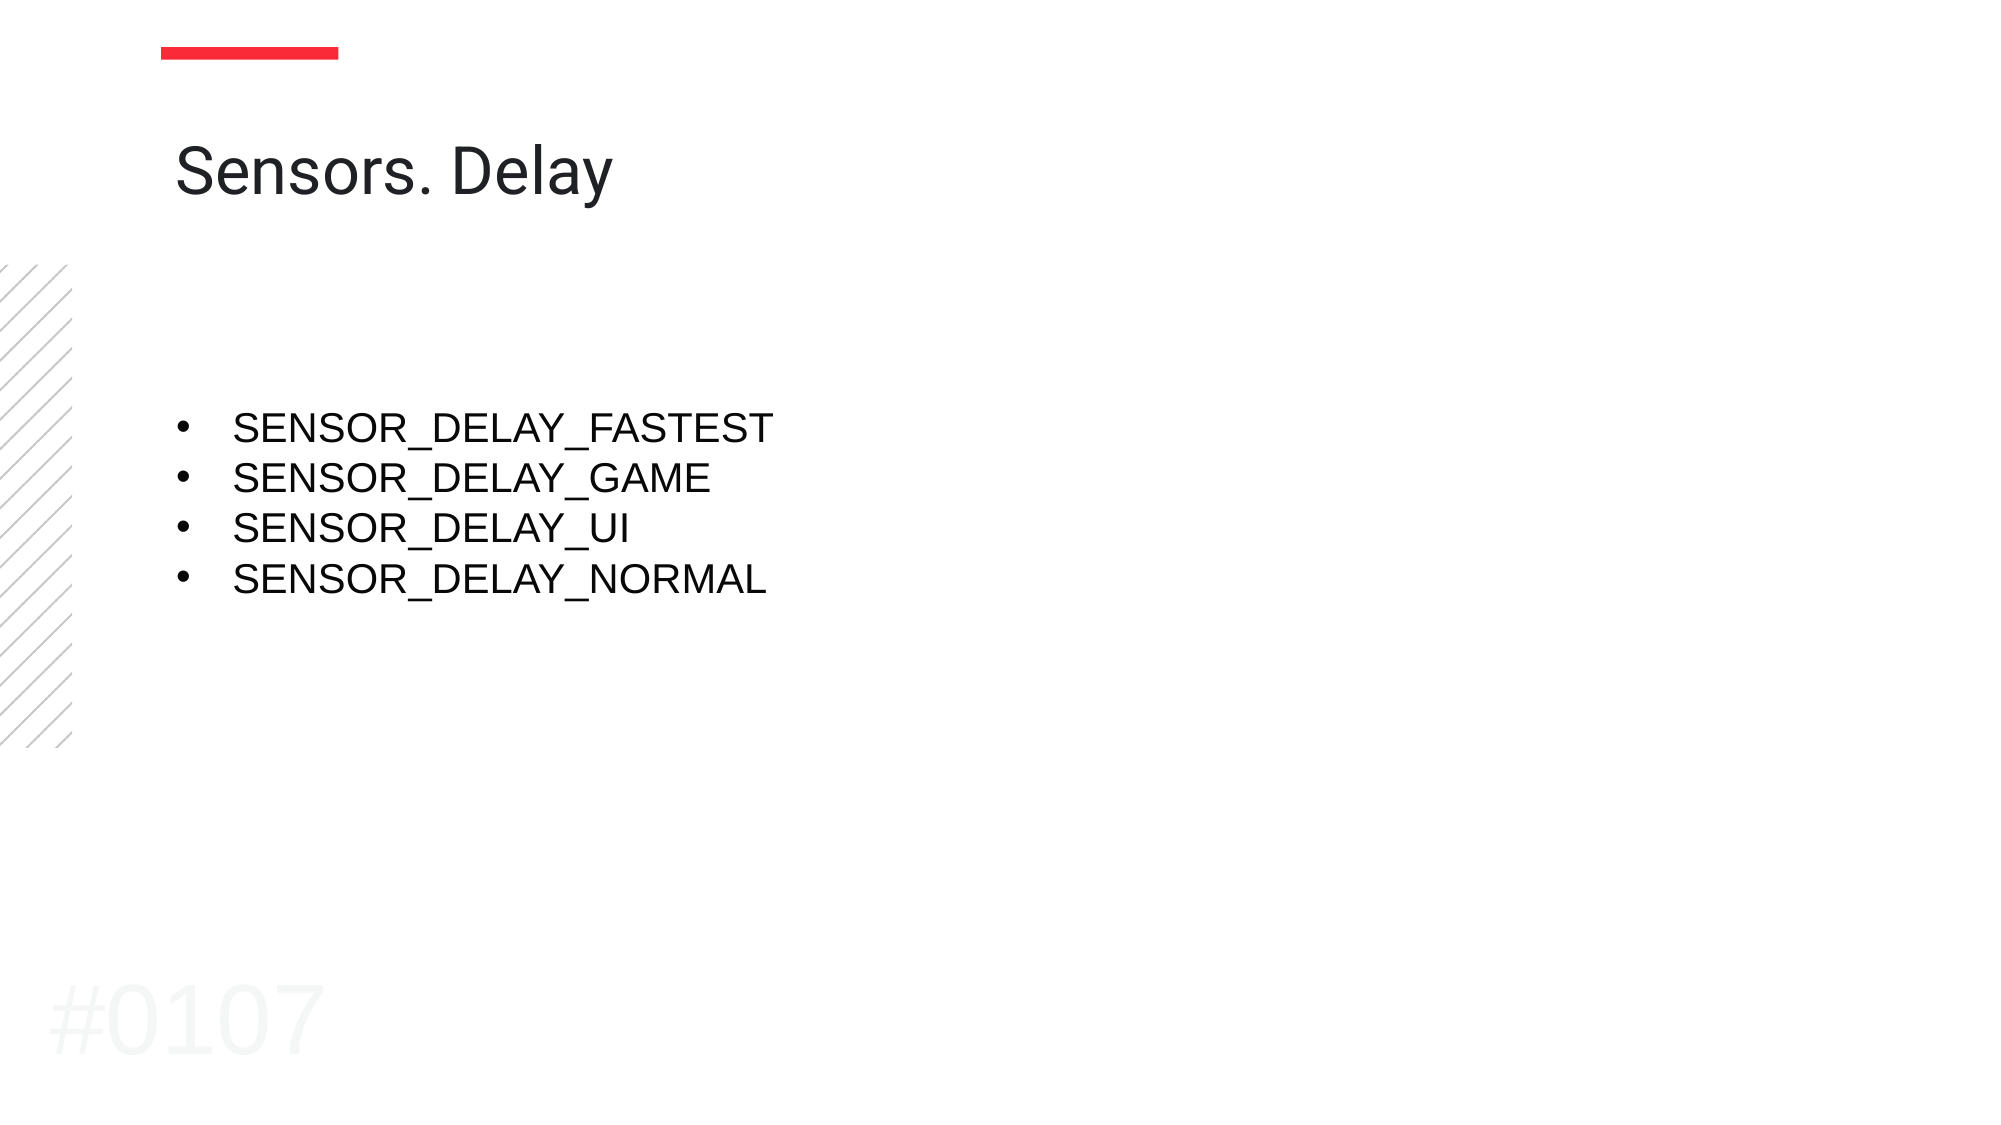

Sensors. Delay

SENSOR_DELAY_FASTEST
SENSOR_DELAY_GAME
SENSOR_DELAY_UI
SENSOR_DELAY_NORMAL
#0107